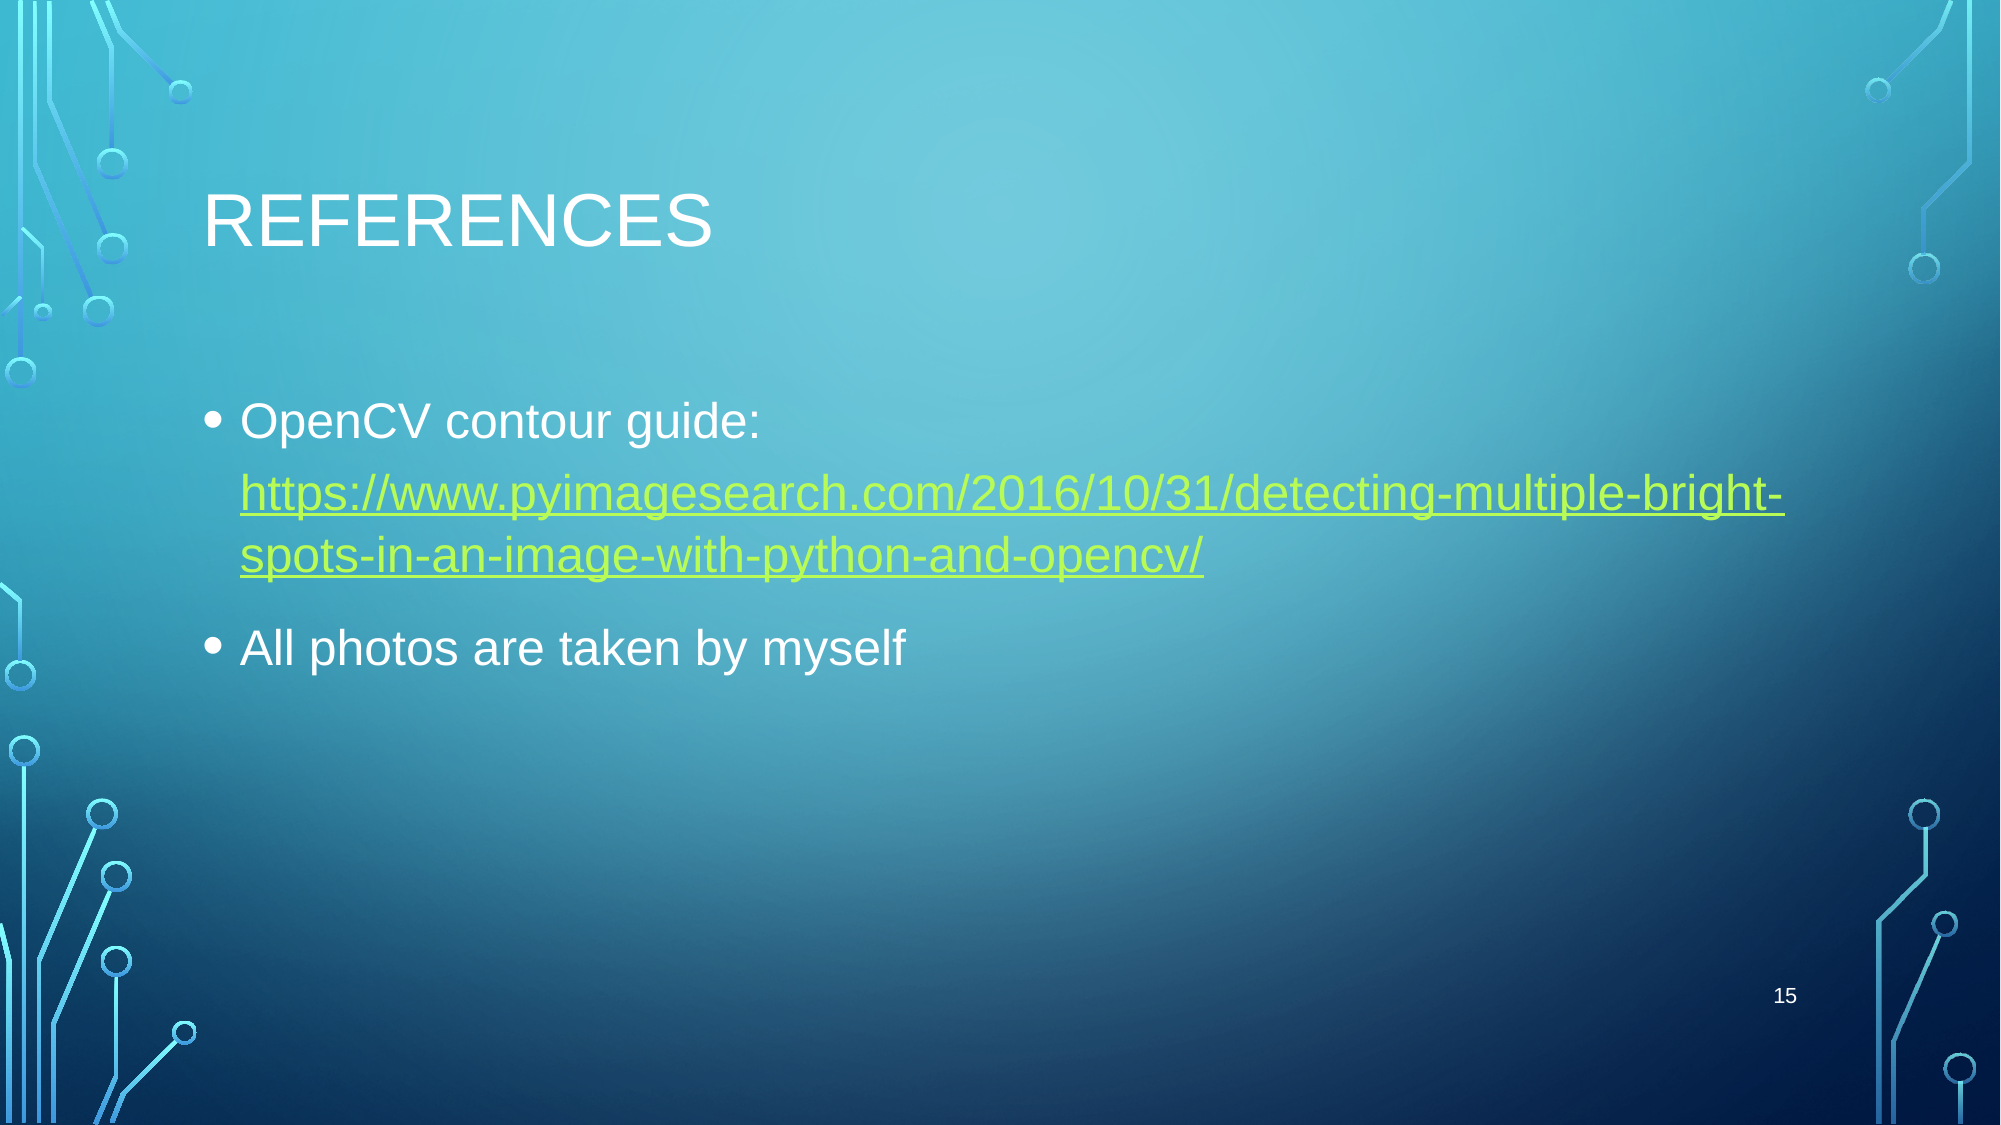

# References
OpenCV contour guide: https://www.pyimagesearch.com/2016/10/31/detecting-multiple-bright-spots-in-an-image-with-python-and-opencv/
All photos are taken by myself
15